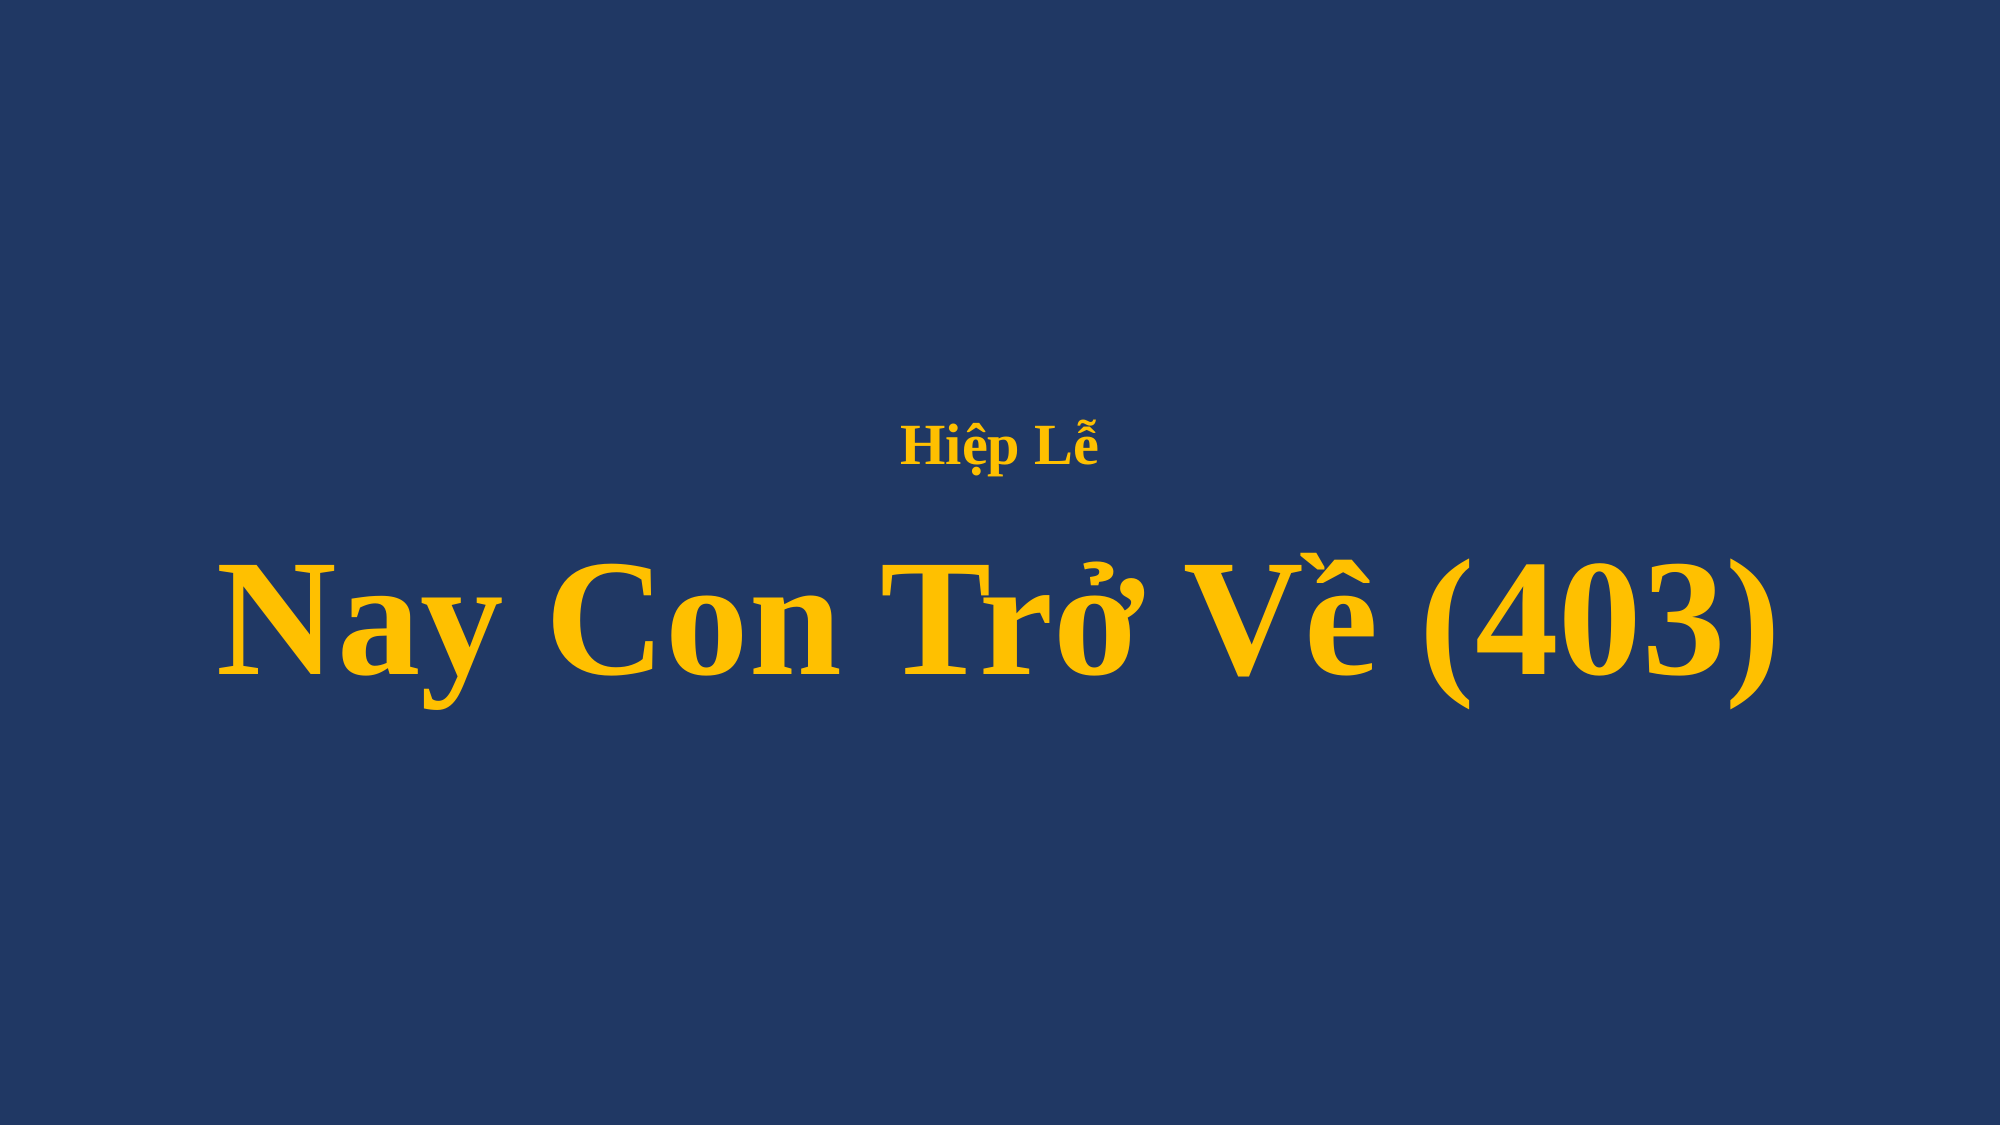

# Hiệp Lễ Nay Con Trở Về (403)